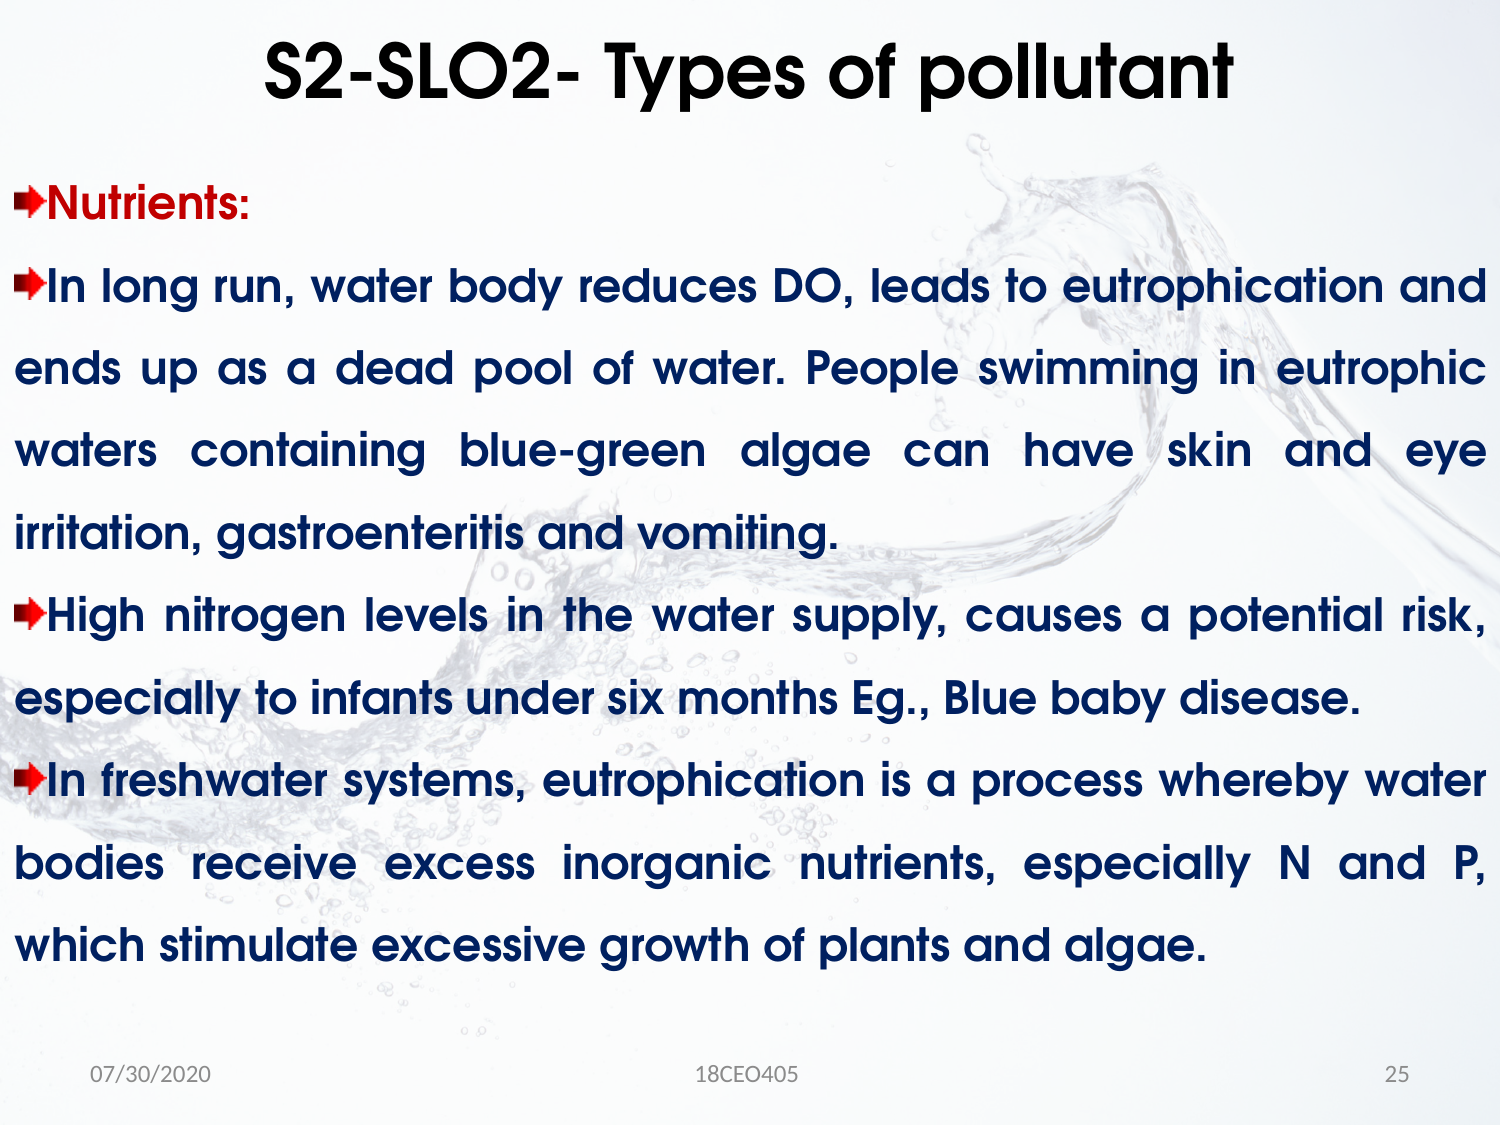

S2-SLO2- Types of pollutant
Nutrients:
In long run, water body reduces DO, leads to eutrophication and ends up as a dead pool of water. People swimming in eutrophic waters containing blue-green algae can have skin and eye irritation, gastroenteritis and vomiting.
High nitrogen levels in the water supply, causes a potential risk, especially to infants under six months Eg., Blue baby disease.
In freshwater systems, eutrophication is a process whereby water bodies receive excess inorganic nutrients, especially N and P, which stimulate excessive growth of plants and algae.
07/30/2020
18CEO405
25